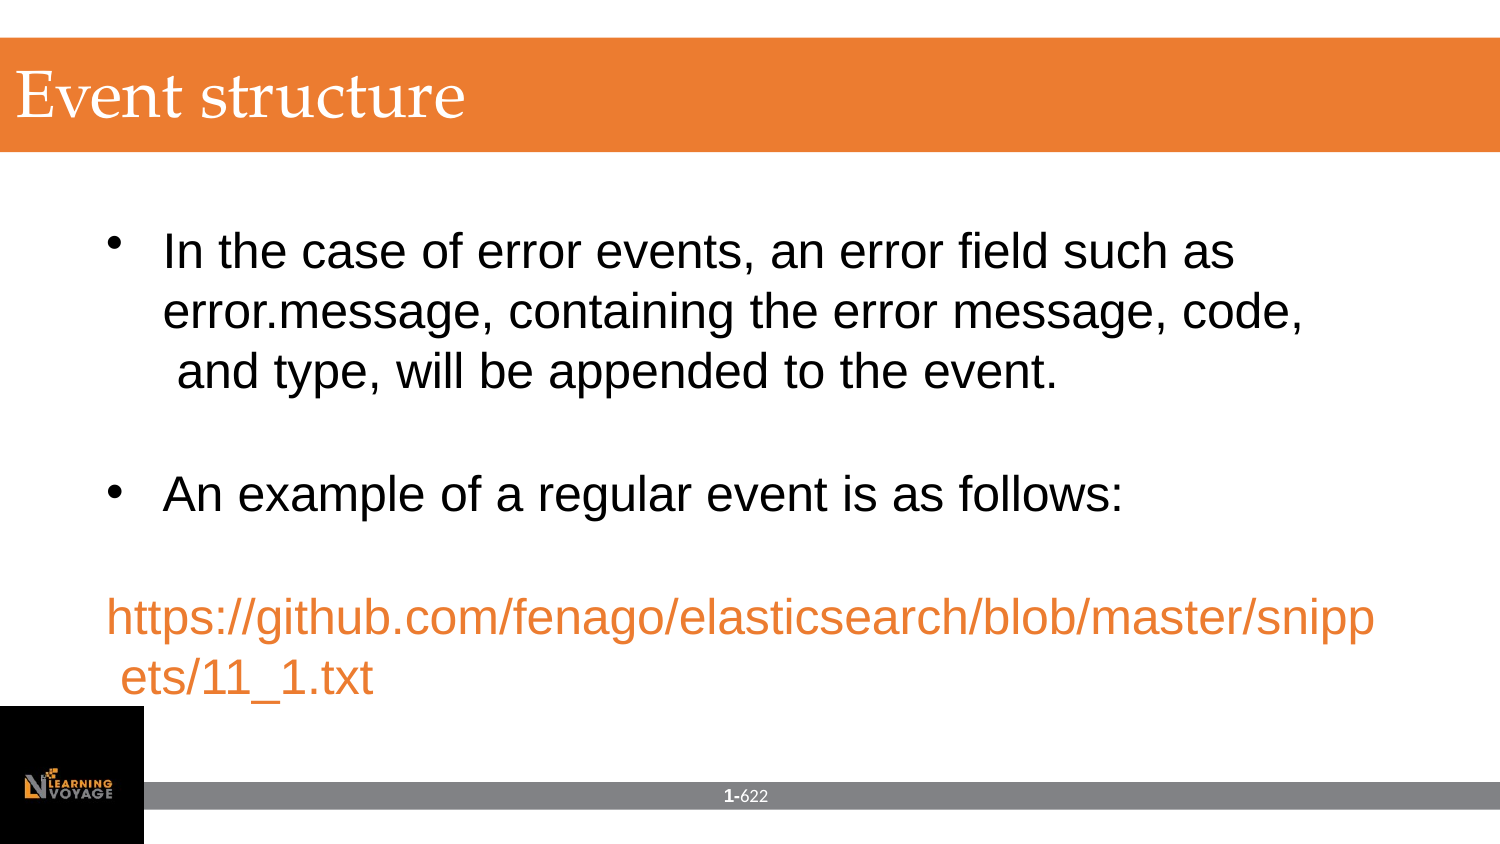

# Event structure
In the case of error events, an error field such as  error.message, containing the error message, code,  and type, will be appended to the event.

An example of a regular event is as follows:

https://github.com/fenago/elasticsearch/blob/master/snipp  ets/11_1.txt
1-622